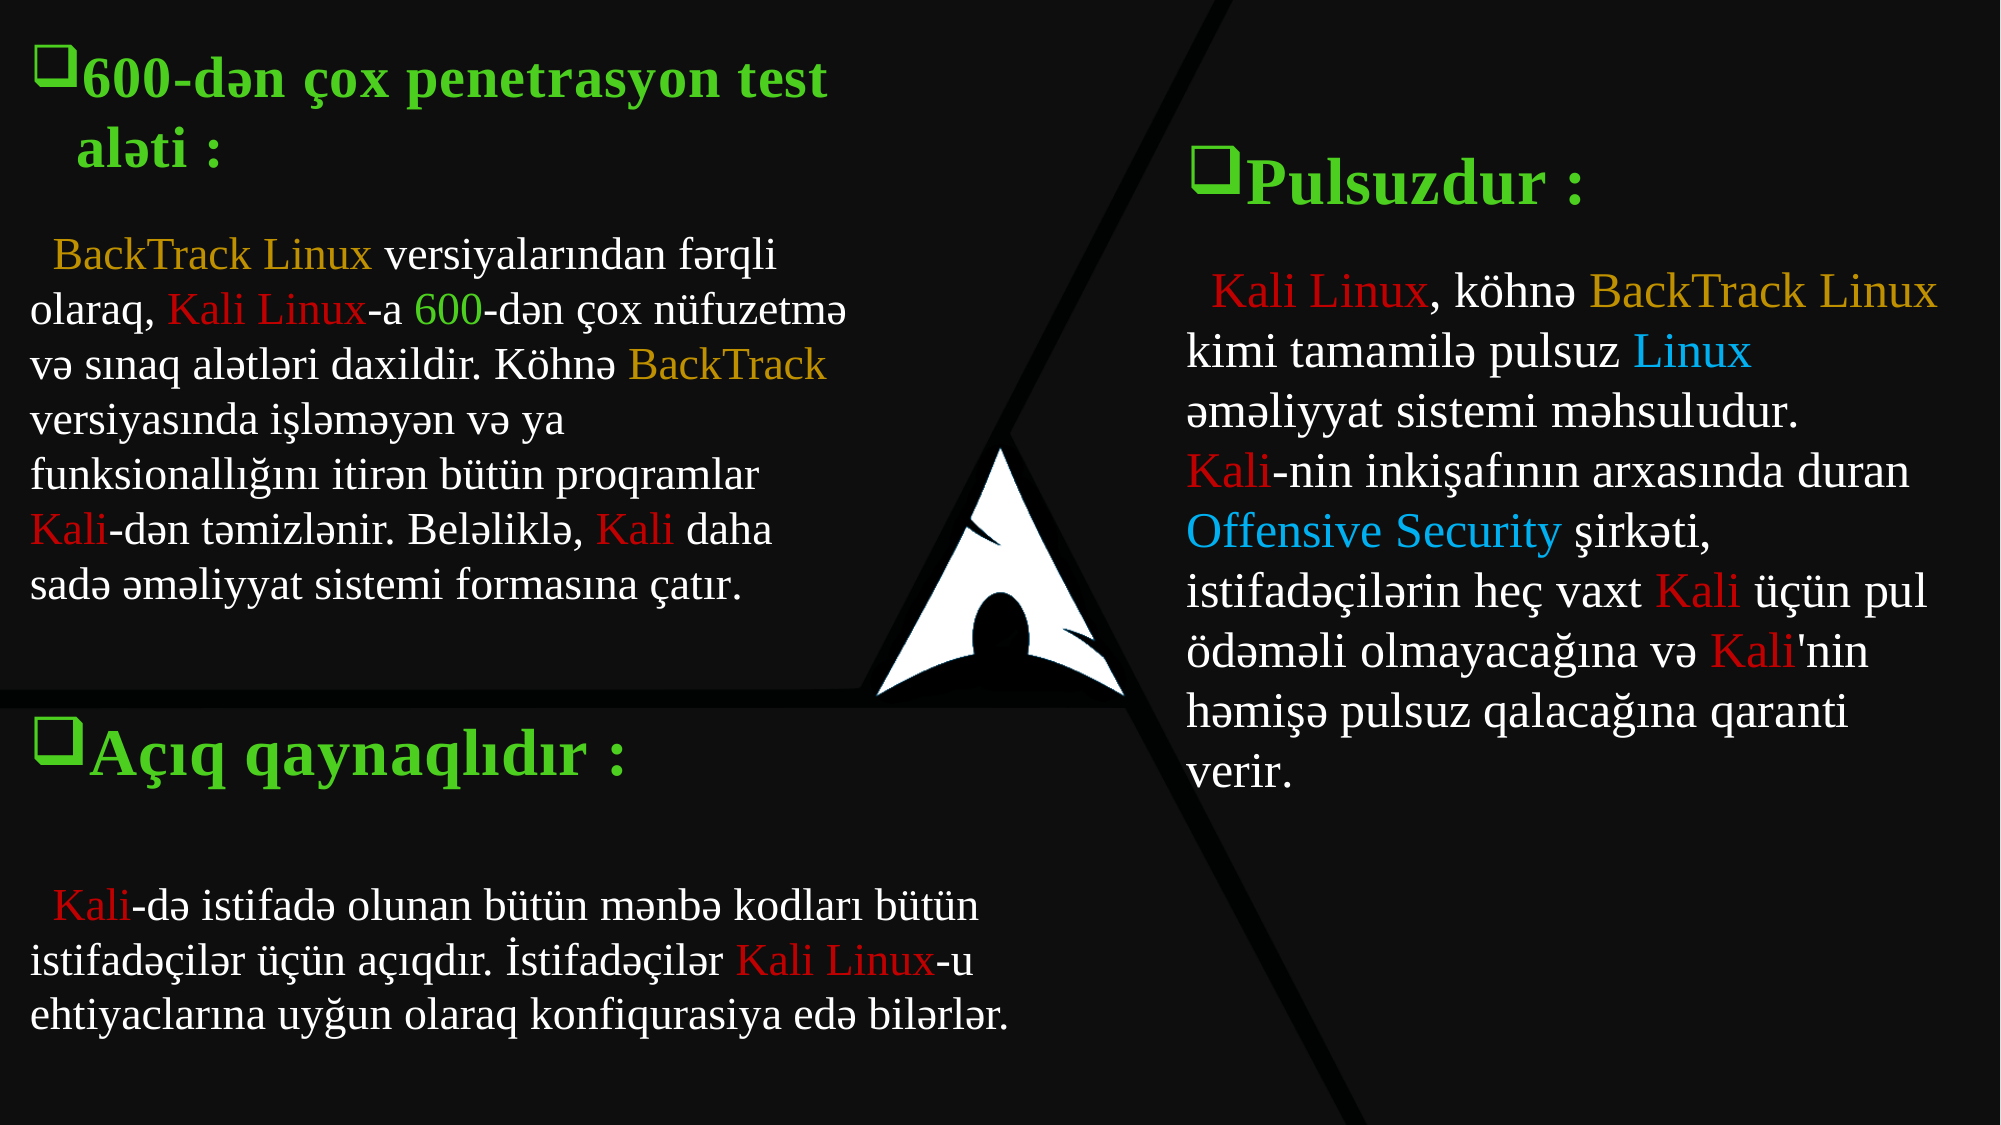

600-dən çox penetrasyon test aləti :

  BackTrack Linux versiyalarından fərqli olaraq, Kali Linux-a 600-dən çox nüfuzetmə və sınaq alətləri daxildir. Köhnə BackTrack versiyasında işləməyən və ya funksionallığını itirən bütün proqramlar Kali-dən təmizlənir. Beləliklə, Kali daha sadə əməliyyat sistemi formasına çatır.
Pulsuzdur :
  Kali Linux, köhnə BackTrack Linux kimi tamamilə pulsuz Linux əməliyyat sistemi məhsuludur.     Kali-nin inkişafının arxasında duran Offensive Security şirkəti, istifadəçilərin heç vaxt Kali üçün pul ödəməli olmayacağına və Kali'nin həmişə pulsuz qalacağına qaranti verir.
Açıq qaynaqlıdır :
  Kali-də istifadə olunan bütün mənbə kodları bütün istifadəçilər üçün açıqdır. İstifadəçilər Kali Linux-u ehtiyaclarına uyğun olaraq konfiqurasiya edə bilərlər.